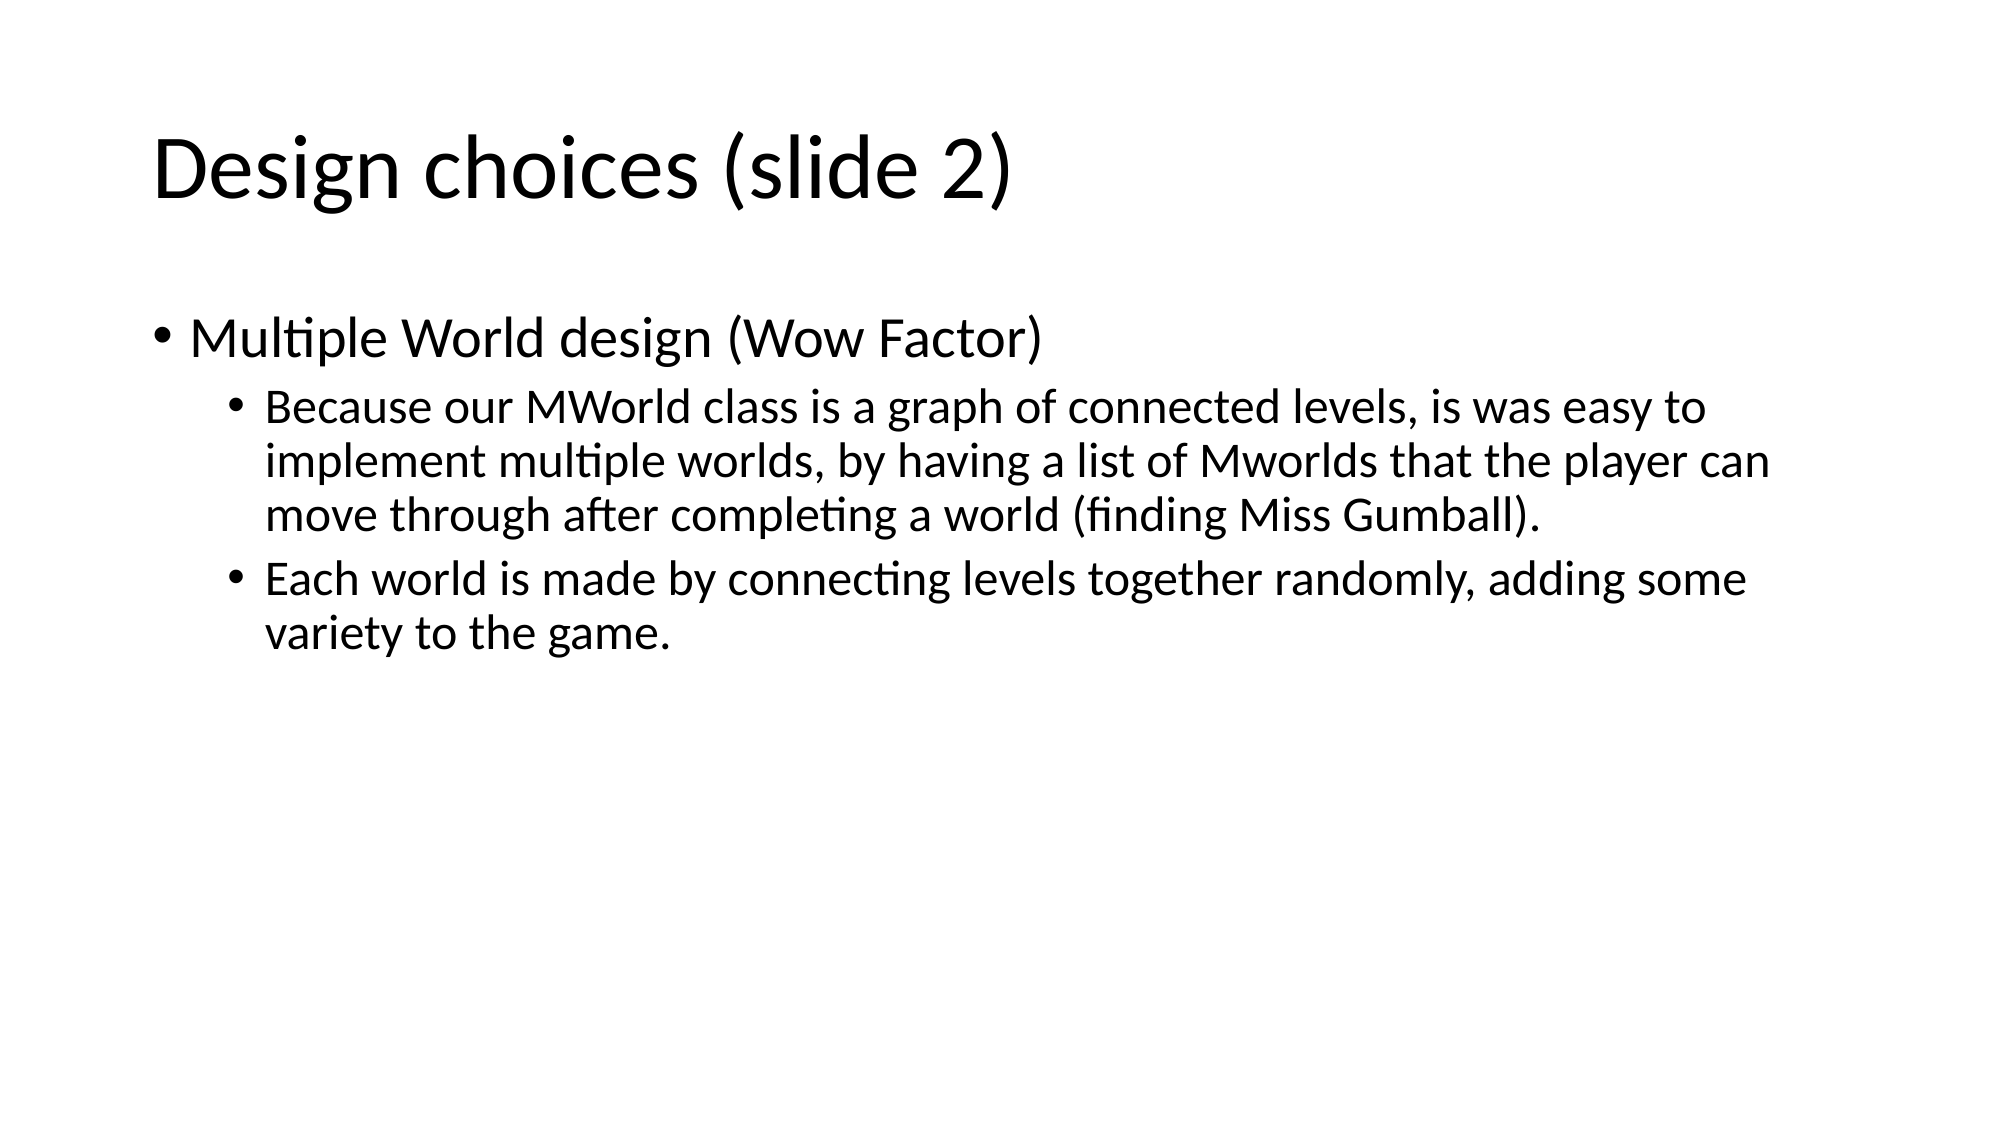

# Design choices (slide 2)
Multiple World design (Wow Factor)
Because our MWorld class is a graph of connected levels, is was easy to implement multiple worlds, by having a list of Mworlds that the player can move through after completing a world (finding Miss Gumball).
Each world is made by connecting levels together randomly, adding some variety to the game.